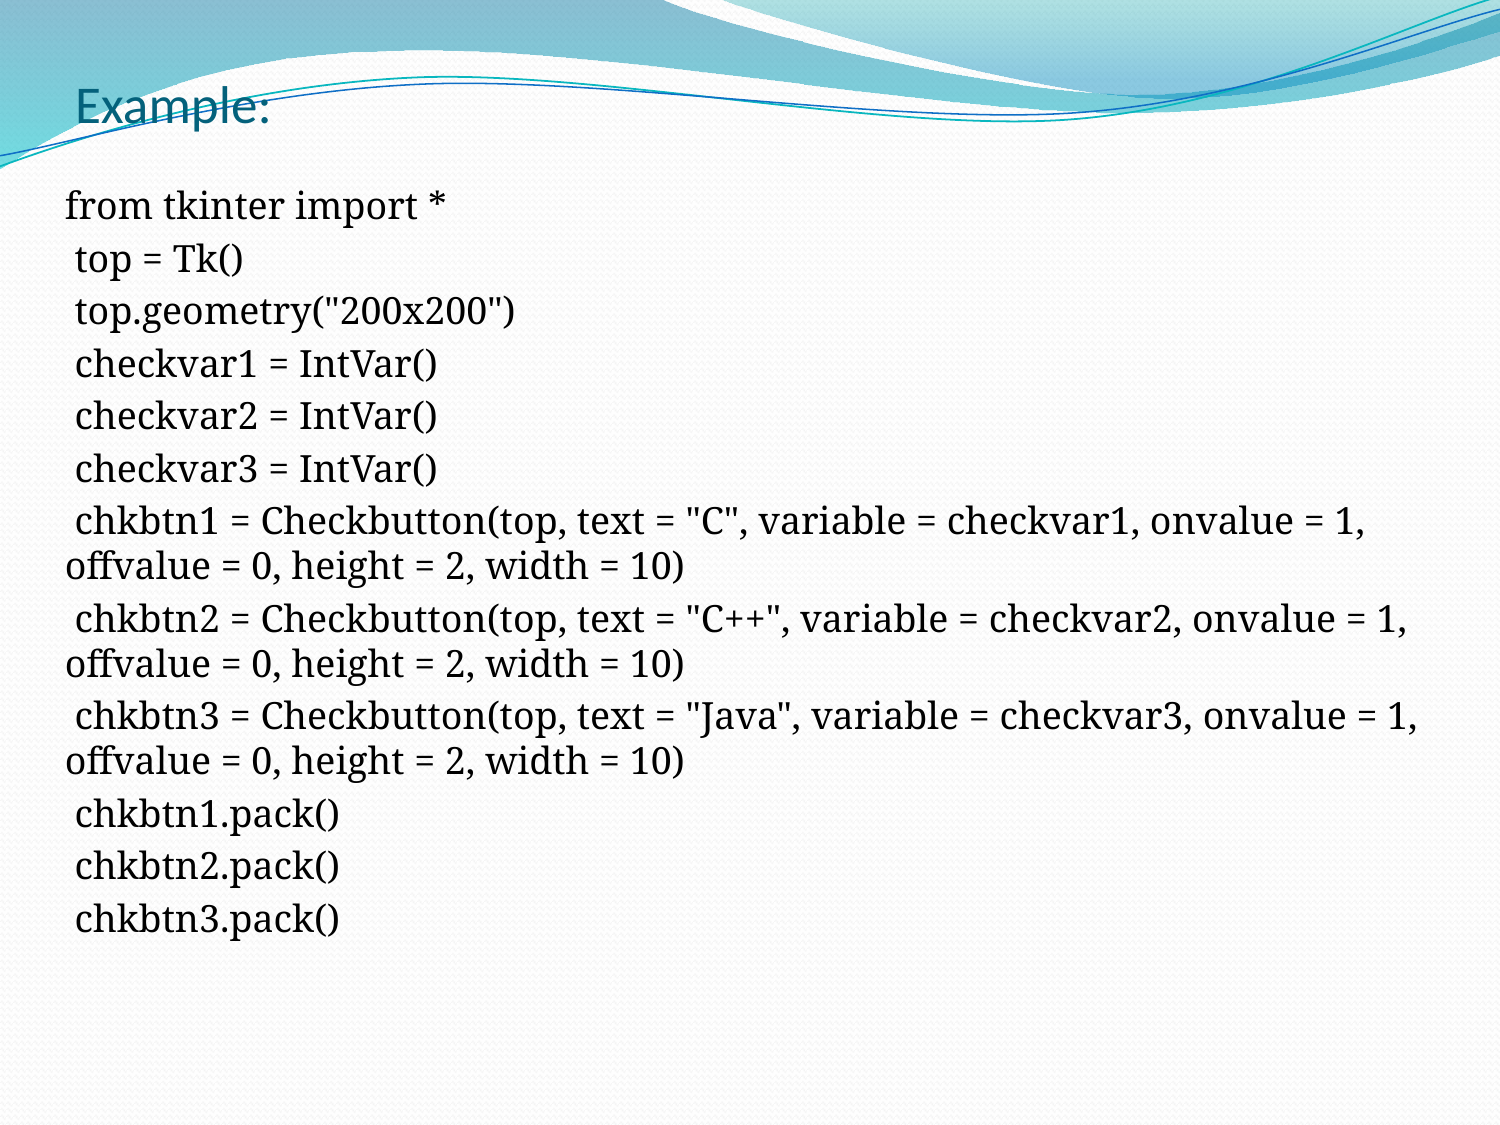

# Example:
from tkinter import *
 top = Tk()
 top.geometry("200x200")
 checkvar1 = IntVar()
 checkvar2 = IntVar()
 checkvar3 = IntVar()
 chkbtn1 = Checkbutton(top, text = "C", variable = checkvar1, onvalue = 1, offvalue = 0, height = 2, width = 10)
 chkbtn2 = Checkbutton(top, text = "C++", variable = checkvar2, onvalue = 1, offvalue = 0, height = 2, width = 10)
 chkbtn3 = Checkbutton(top, text = "Java", variable = checkvar3, onvalue = 1, offvalue = 0, height = 2, width = 10)
 chkbtn1.pack()
 chkbtn2.pack()
 chkbtn3.pack()